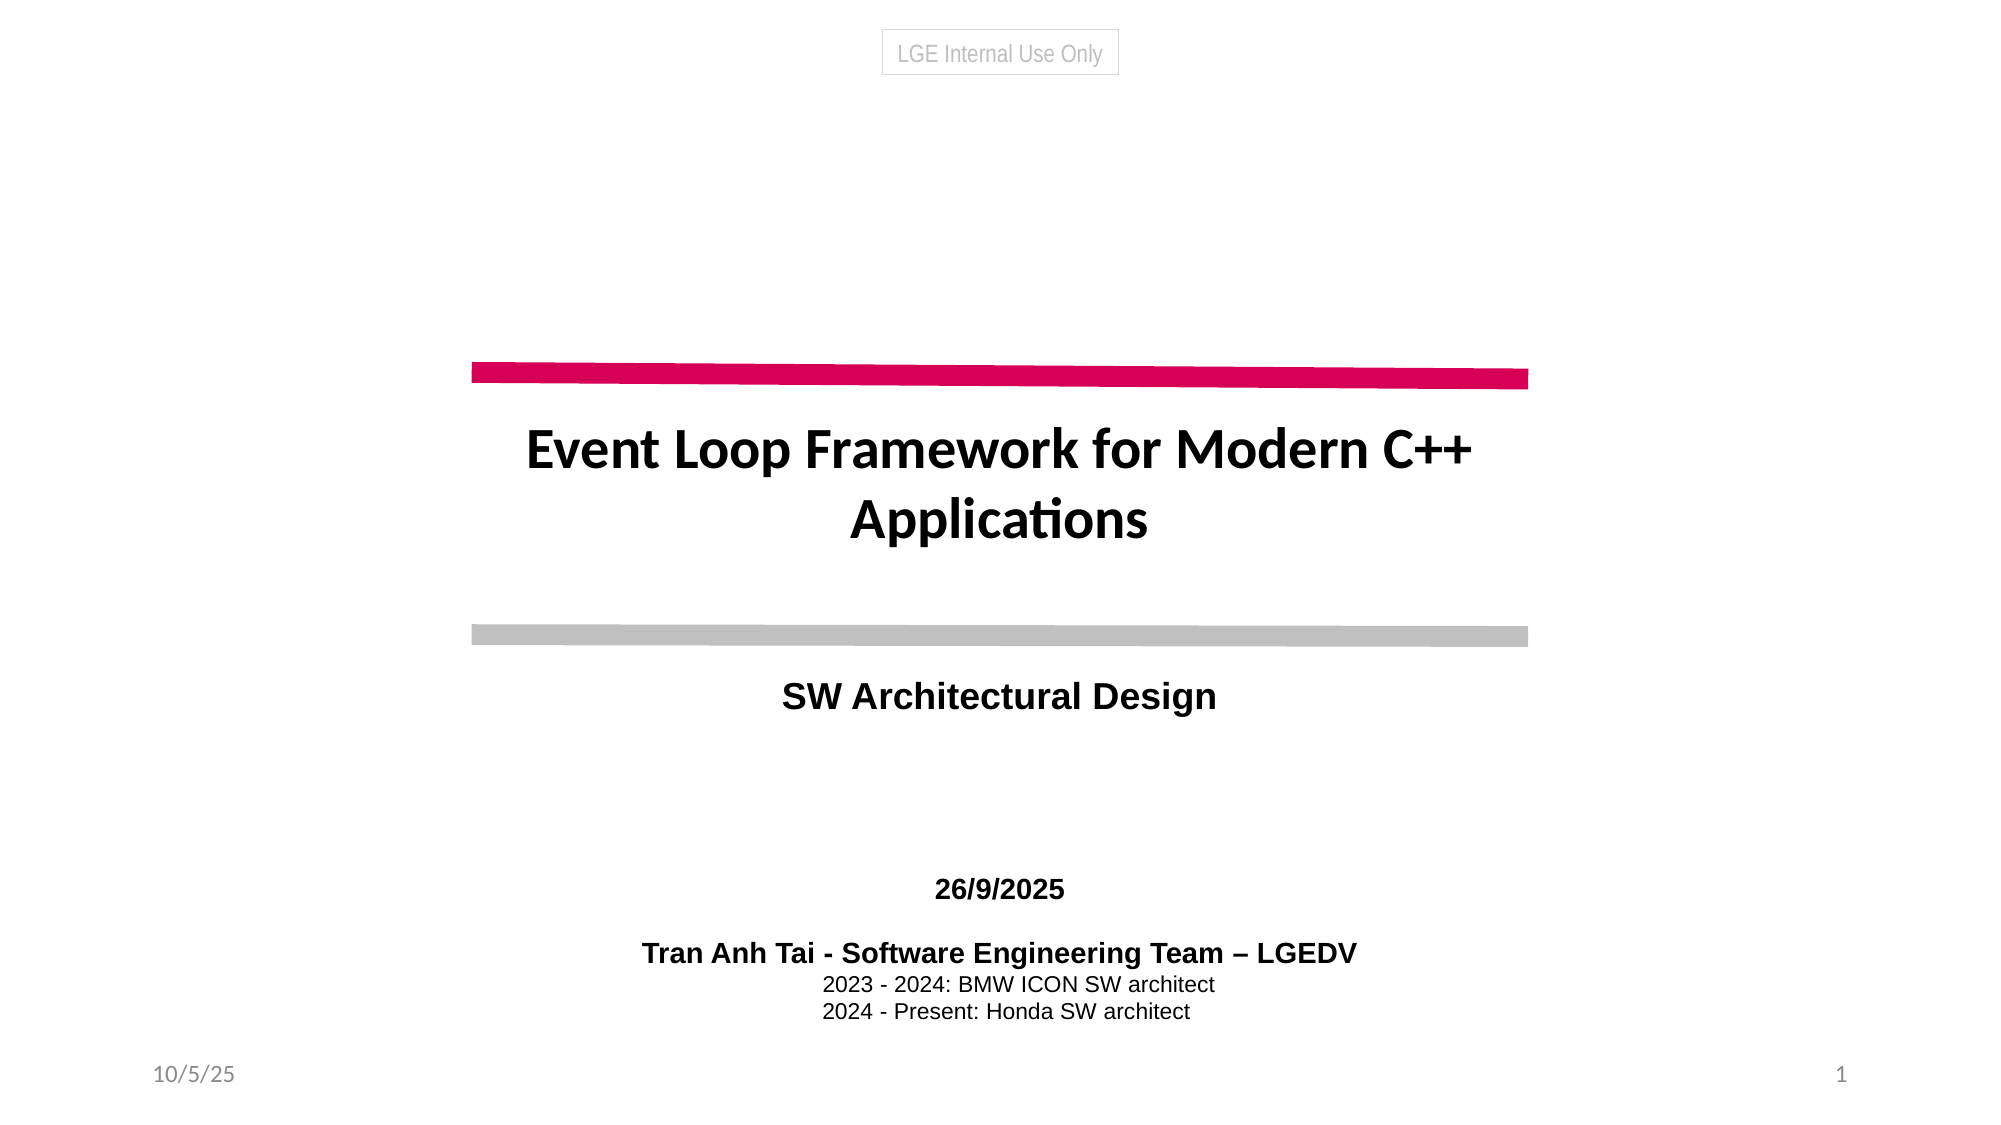

LGE Internal Use Only
Event Loop Framework for Modern C++ Applications
SW Architectural Design
26/9/2025
Tran Anh Tai - Software Engineering Team – LGEDV
2023 - 2024: BMW ICON SW architect
  2024 - Present: Honda SW architect
10/5/25
1